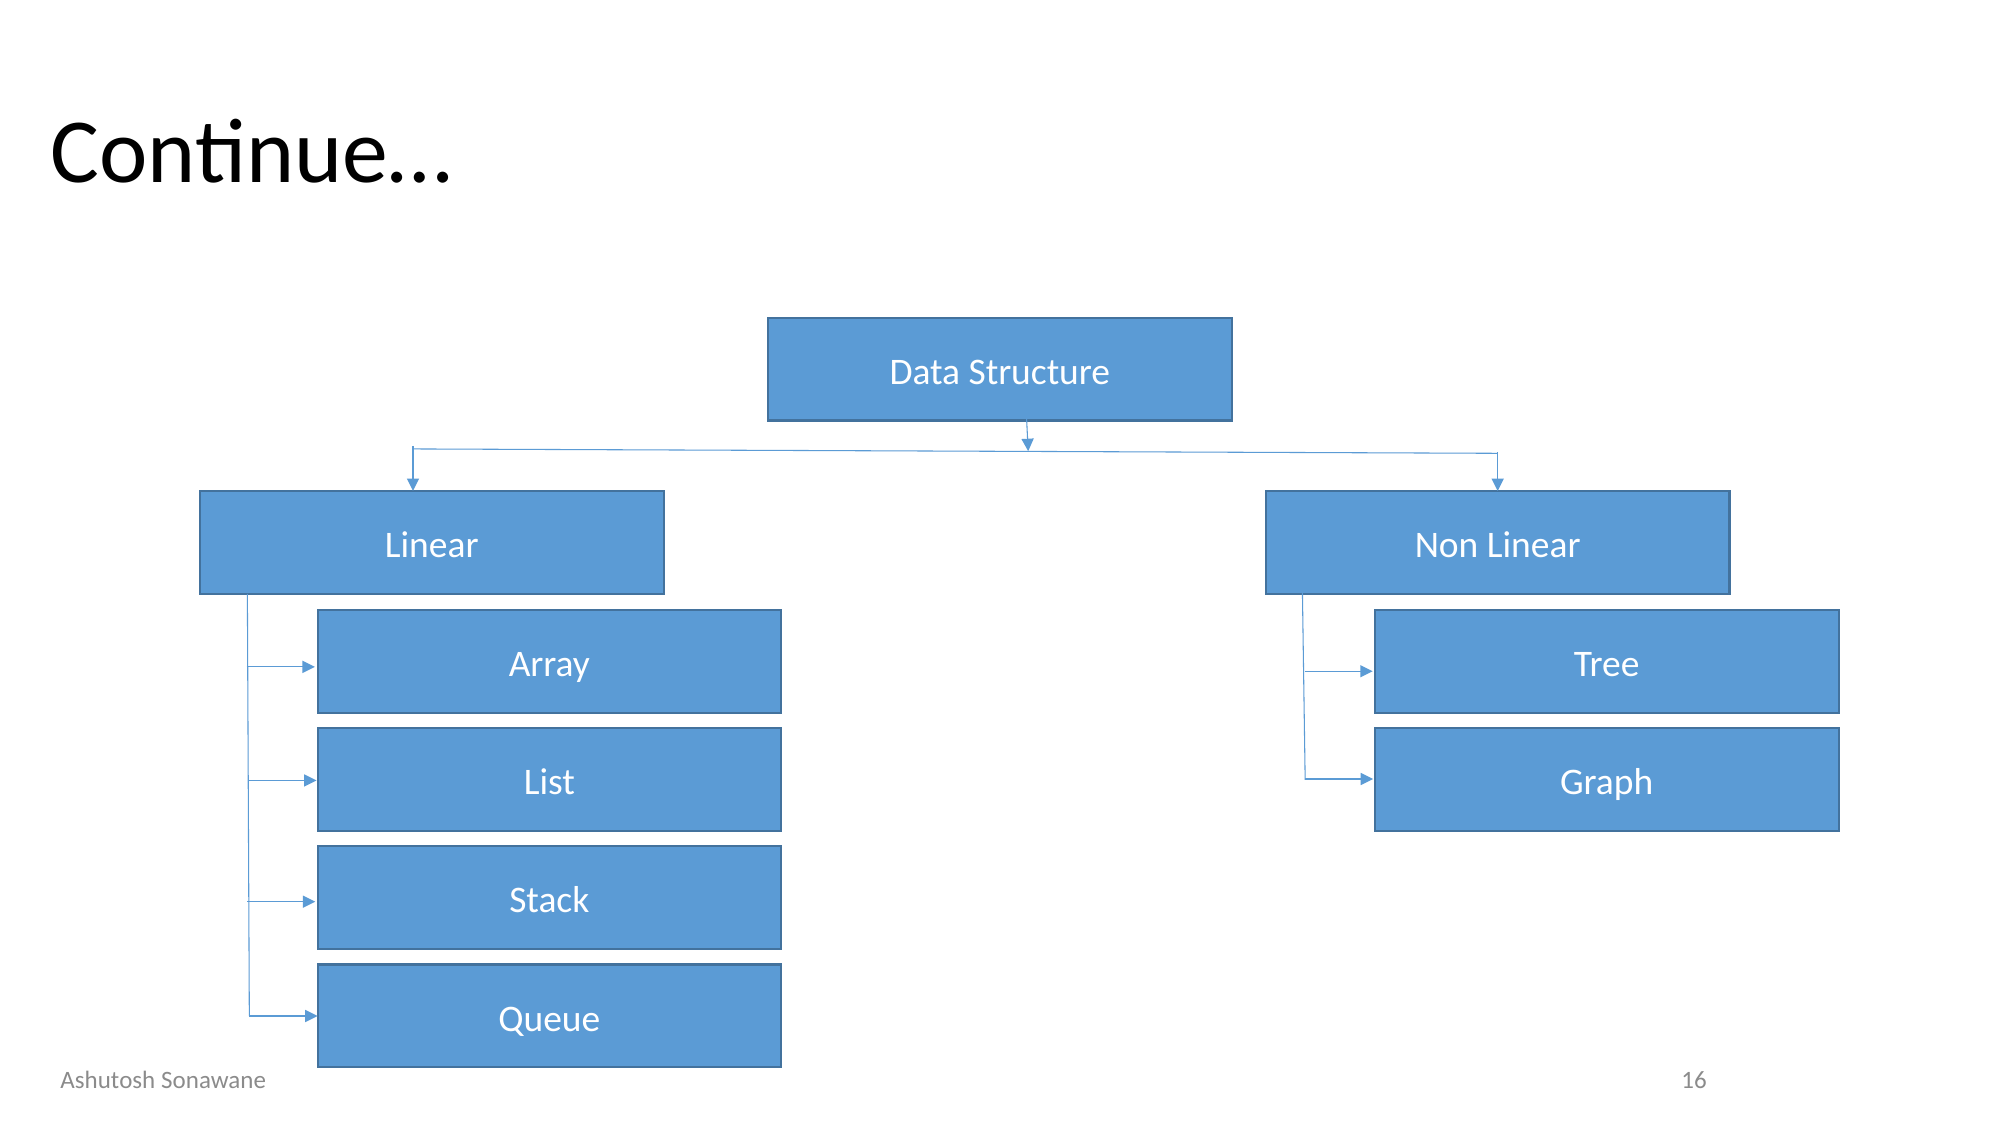

# Continue…
Data Structure
Linear
Non Linear
Array
Tree
List
Graph
Stack
Queue
Ashutosh Sonawane
16